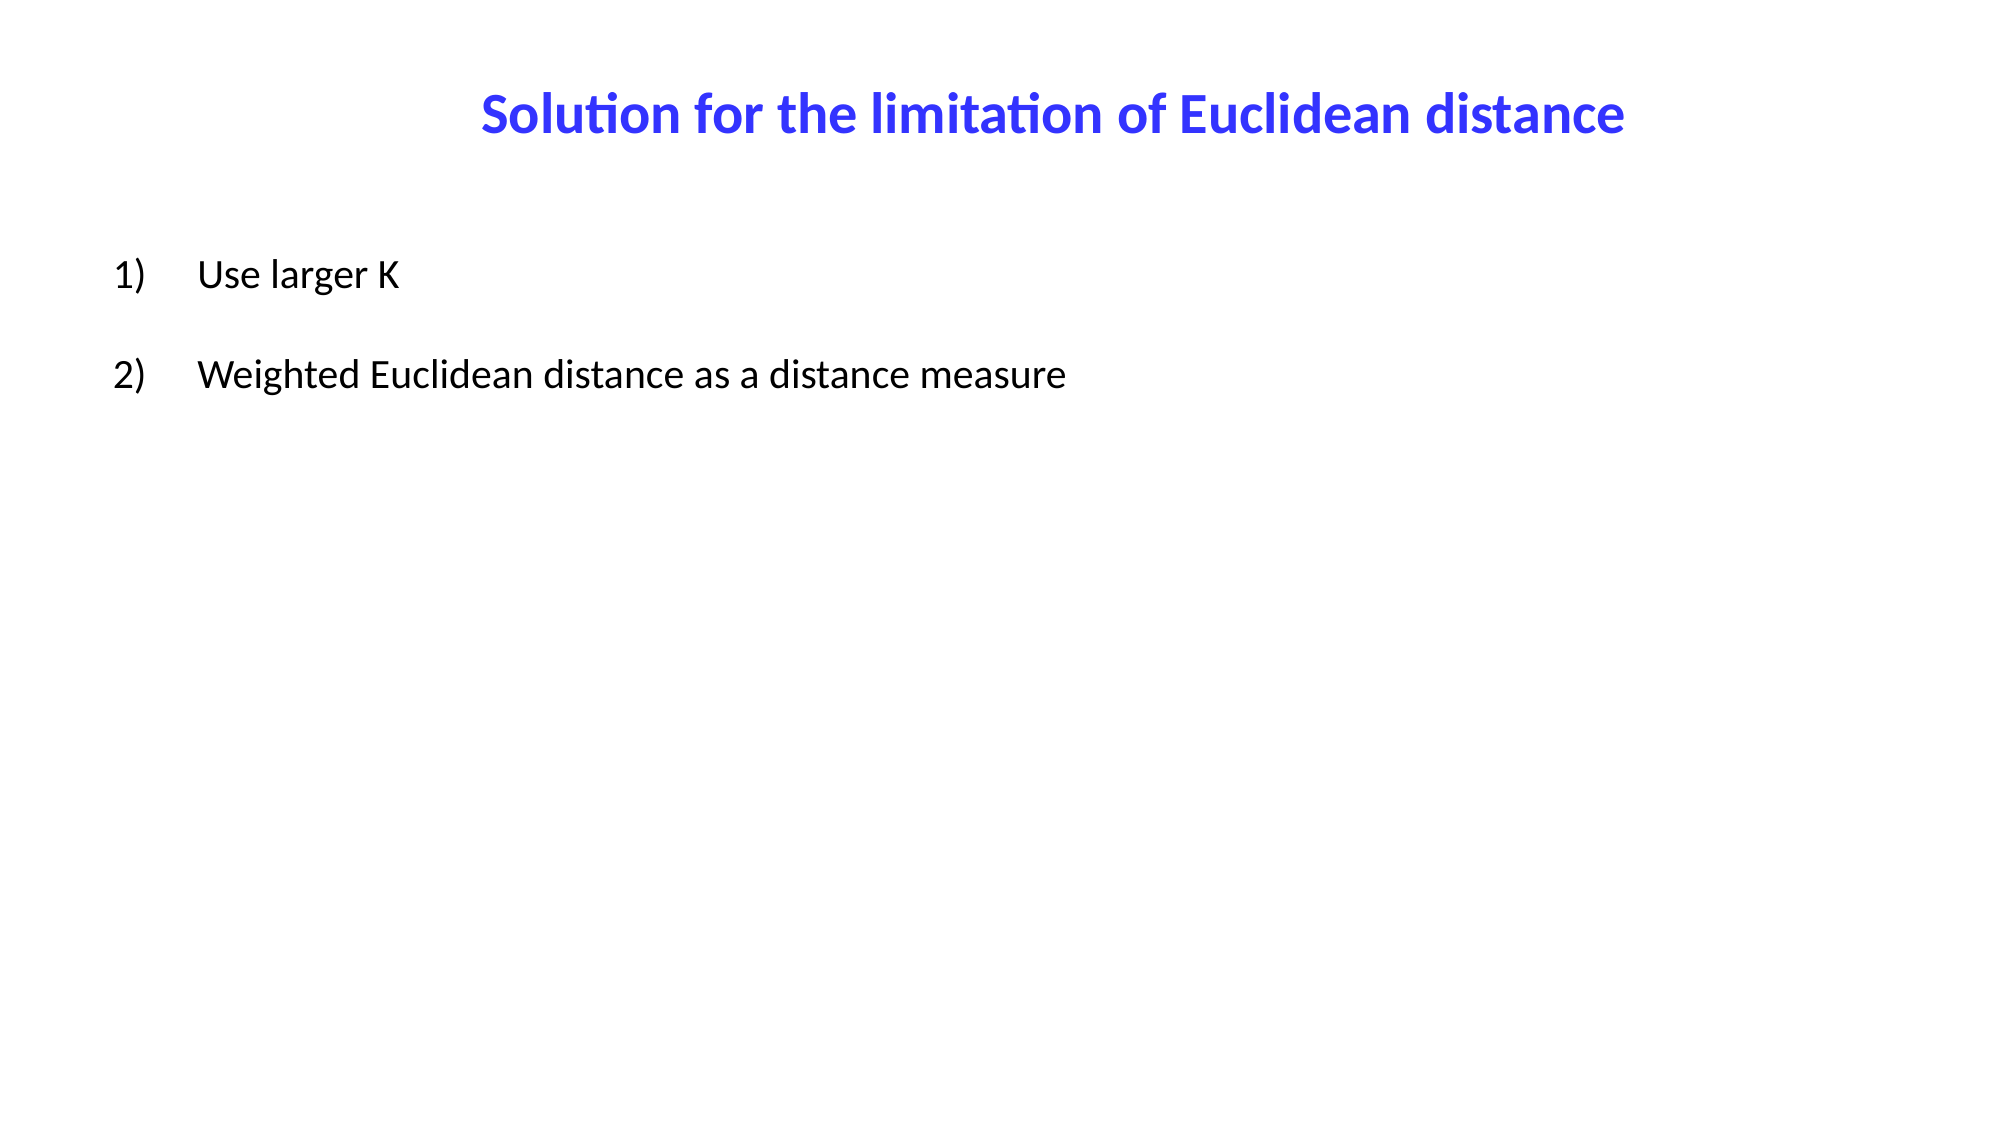

# Solution for the limitation of Euclidean distance
Use larger K

Weighted Euclidean distance as a distance measure